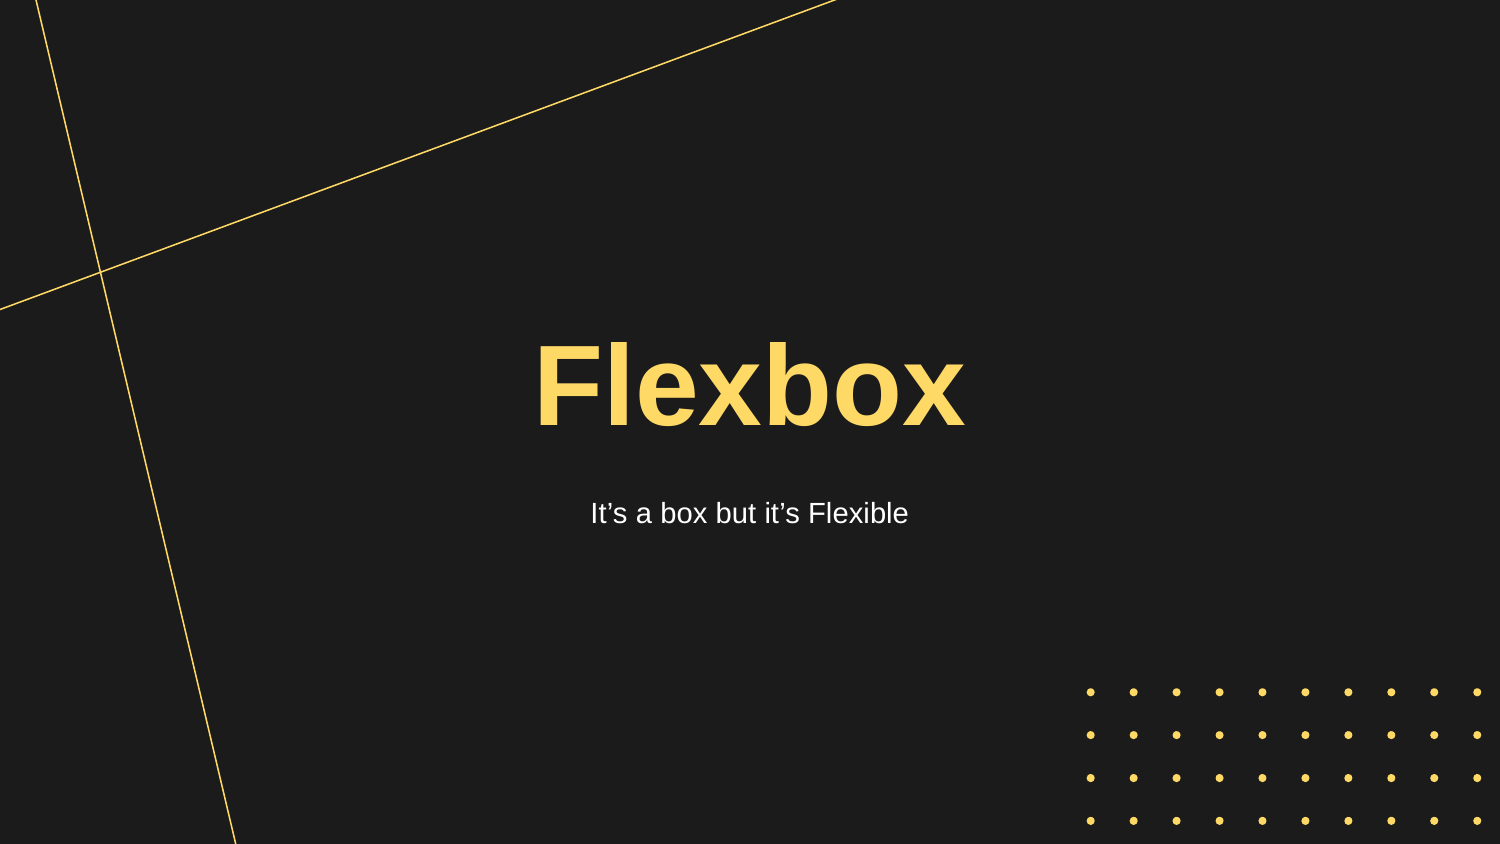

# Flexbox
It’s a box but it’s Flexible